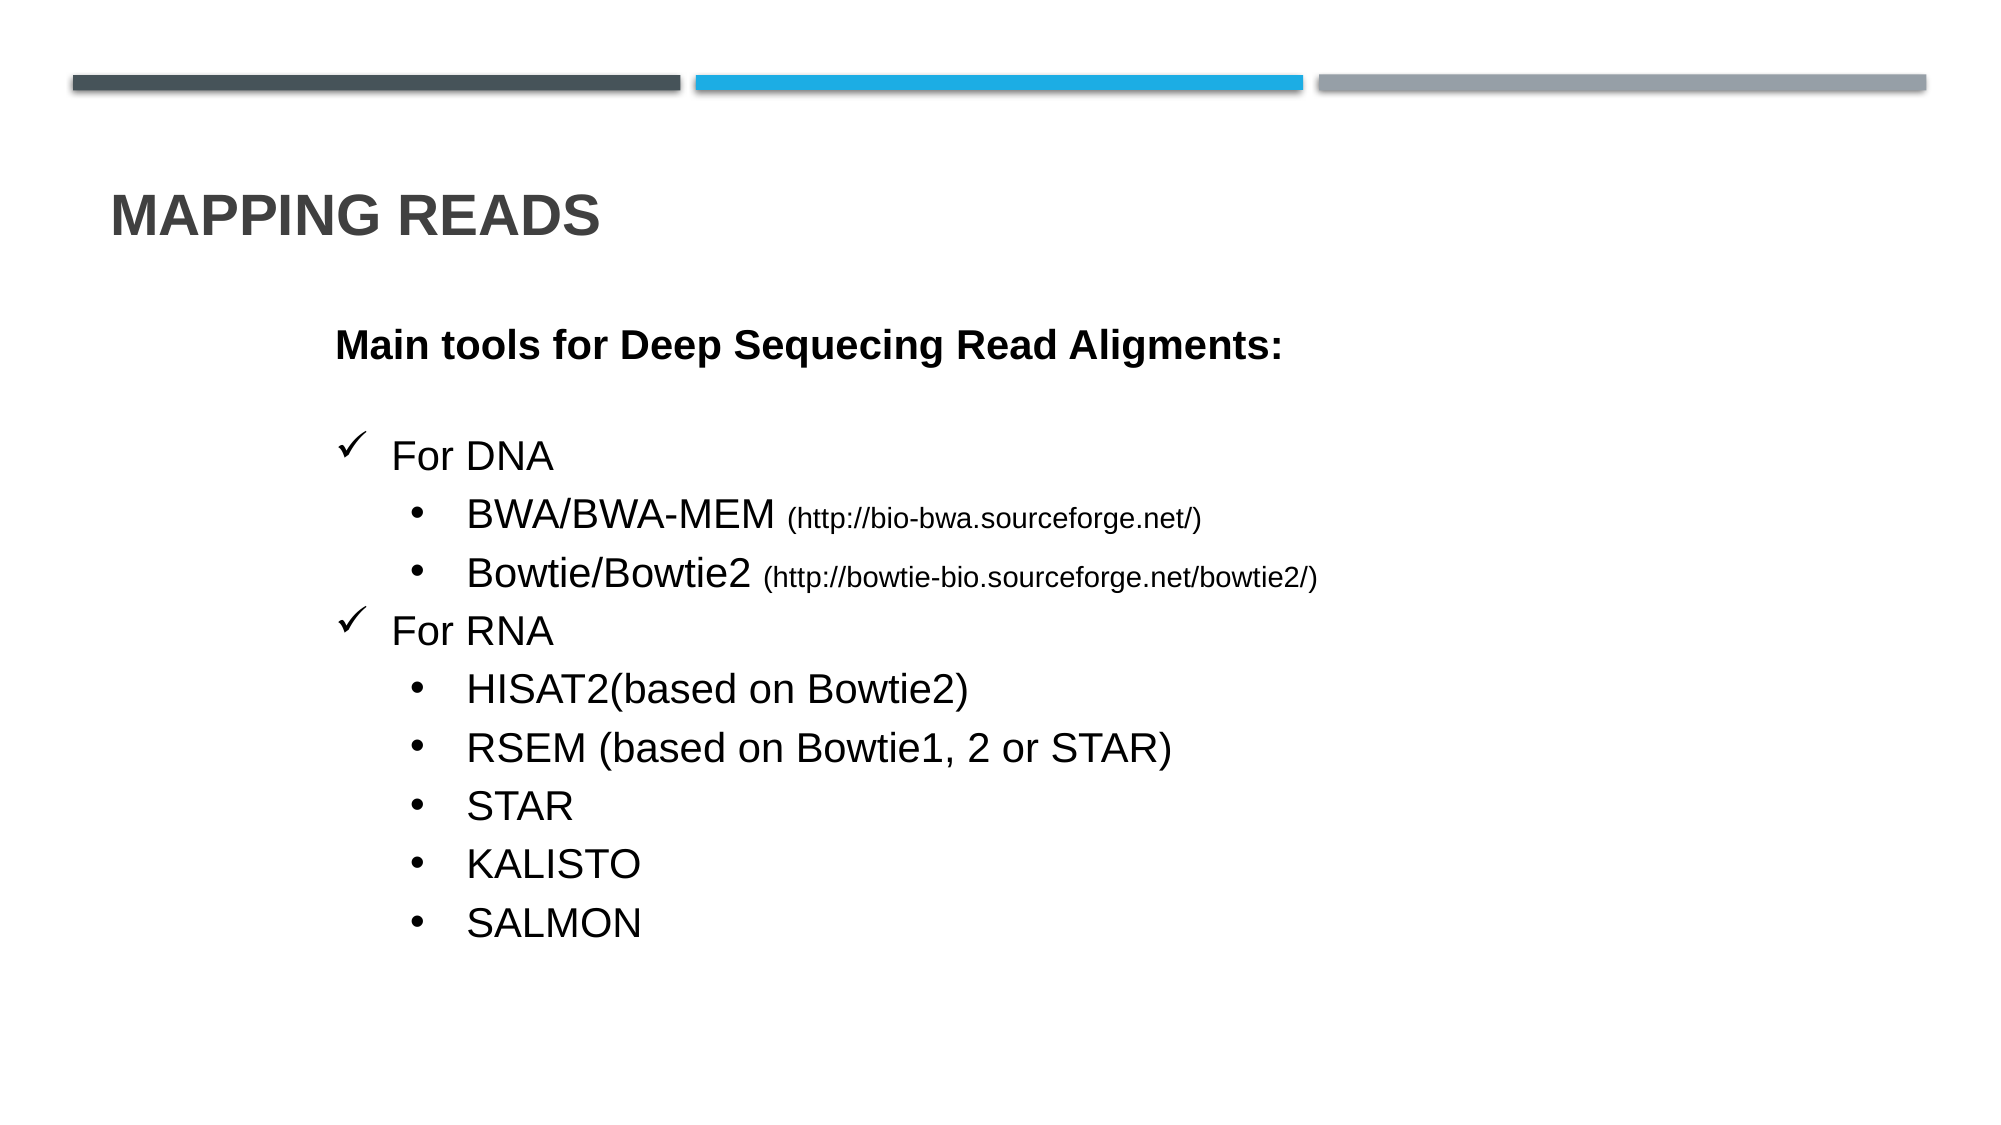

MappinG Reads
Main tools for Deep Sequecing Read Aligments:

For DNA
BWA/BWA-MEM (http://bio-bwa.sourceforge.net/)
Bowtie/Bowtie2 (http://bowtie-bio.sourceforge.net/bowtie2/)
For RNA
HISAT2(based on Bowtie2)
RSEM (based on Bowtie1, 2 or STAR)
STAR
KALISTO
SALMON